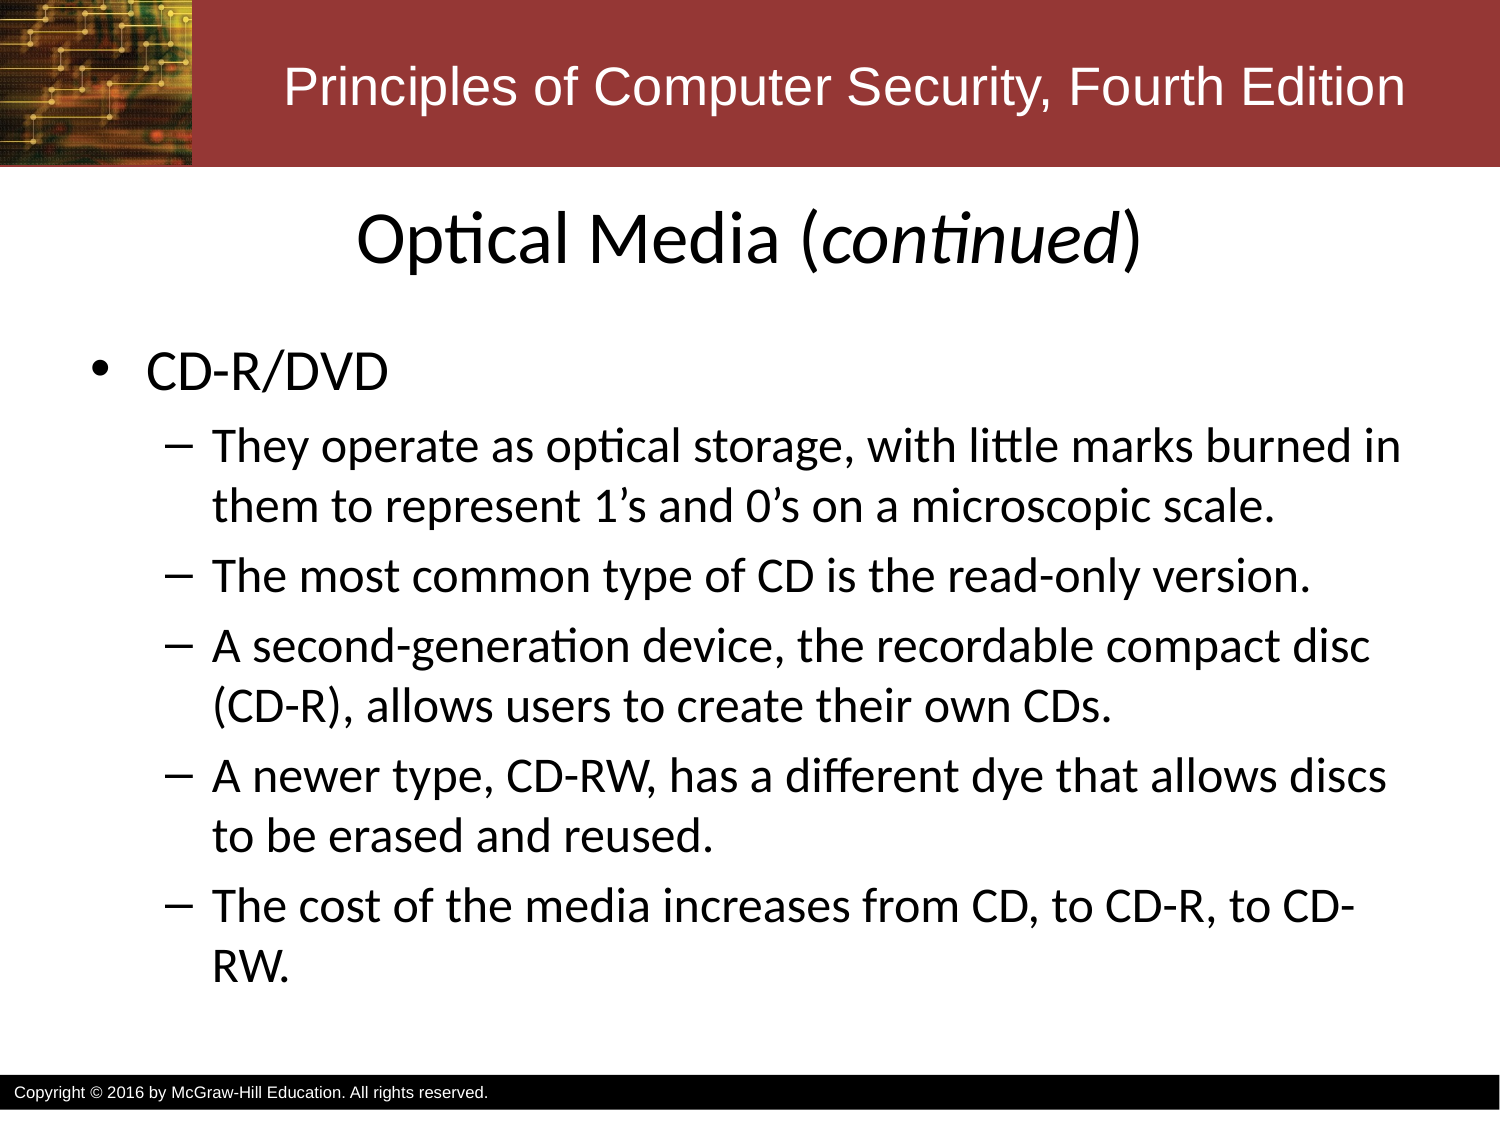

# Optical Media (continued)
CD-R/DVD
They operate as optical storage, with little marks burned in them to represent 1’s and 0’s on a microscopic scale.
The most common type of CD is the read-only version.
A second-generation device, the recordable compact disc (CD-R), allows users to create their own CDs.
A newer type, CD-RW, has a different dye that allows discs to be erased and reused.
The cost of the media increases from CD, to CD-R, to CD-RW.